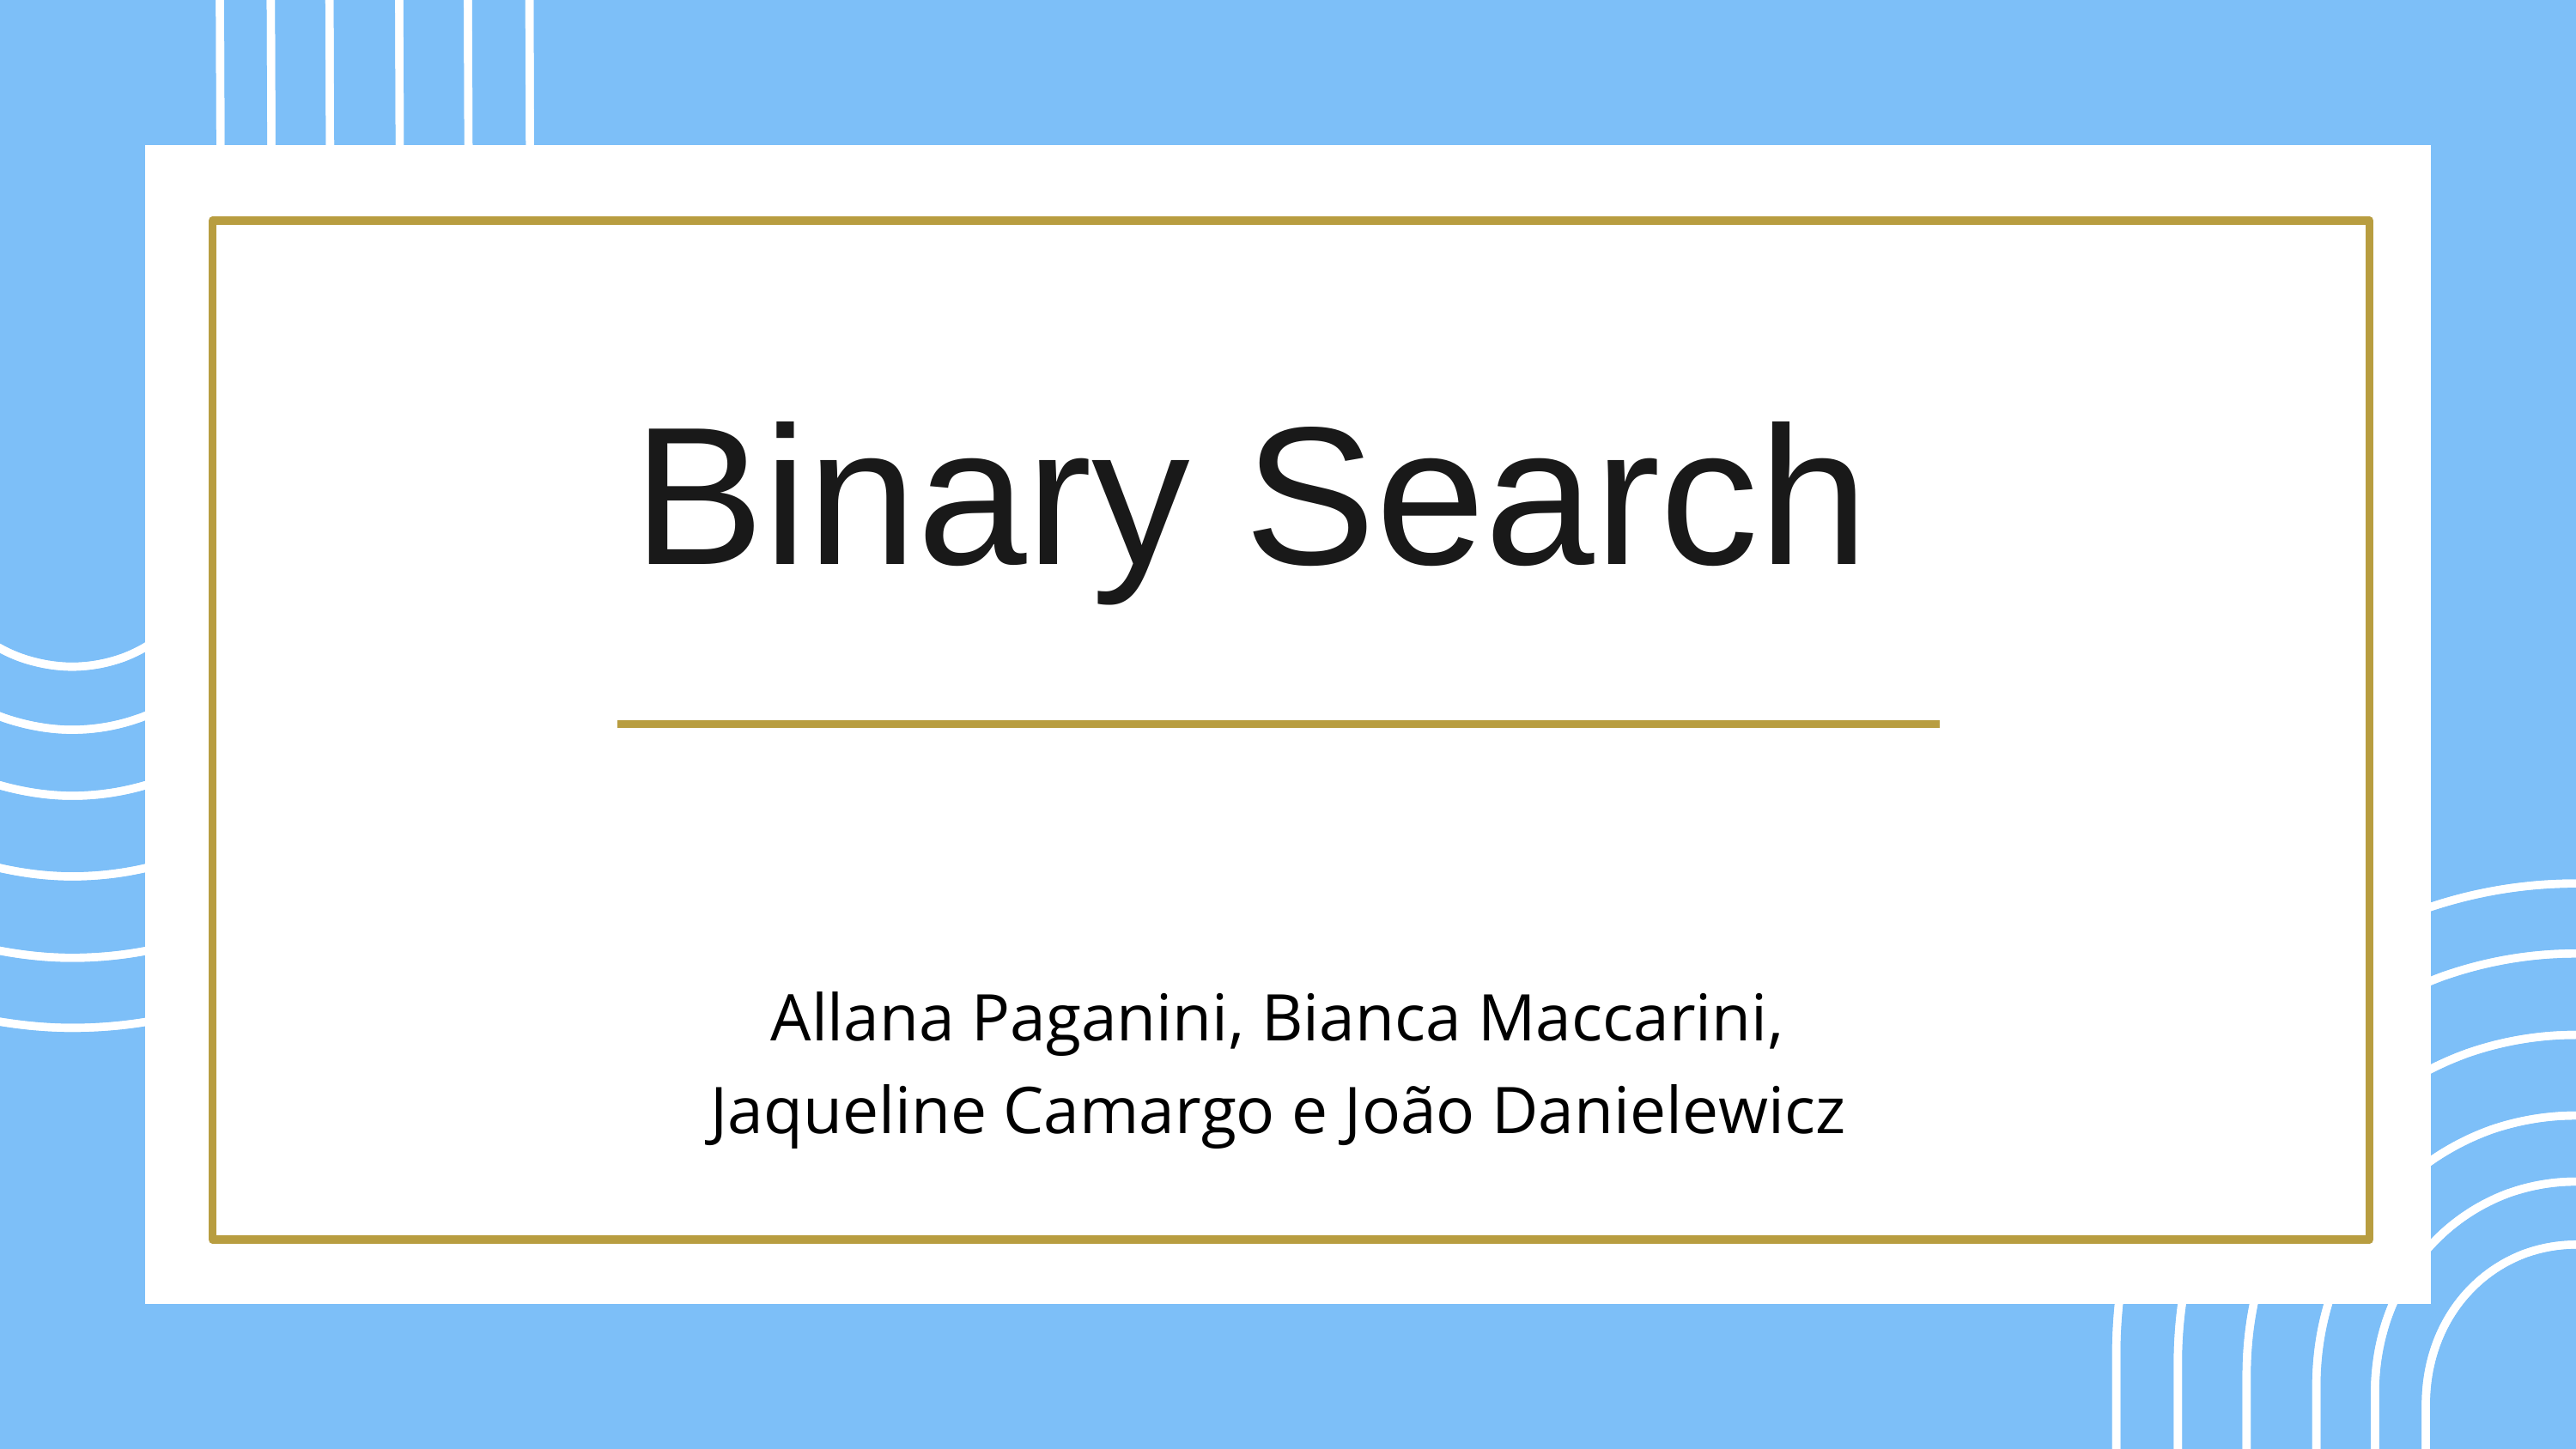

Binary Search

Allana Paganini, Bianca Maccarini, Jaqueline Camargo e João Danielewicz